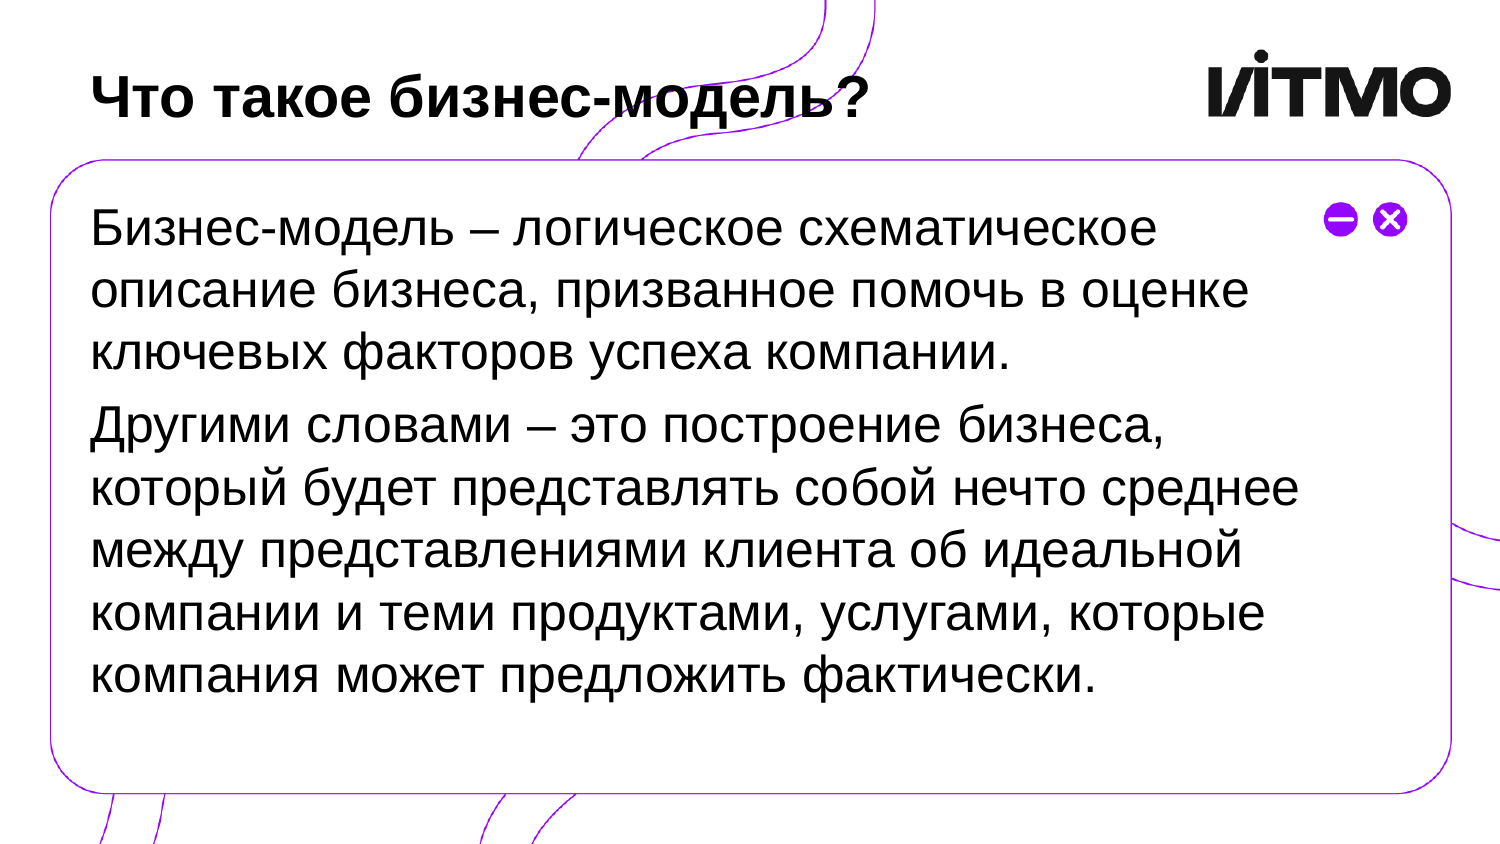

# Что такое бизнес-модель?
Бизнес-модель – логическое схематическое описание бизнеса, призванное помочь в оценке ключевых факторов успеха компании.
Другими словами – это построение бизнеса, который будет представлять собой нечто среднее между представлениями клиента об идеальной компании и теми продуктами, услугами, которые компания может предложить фактически.